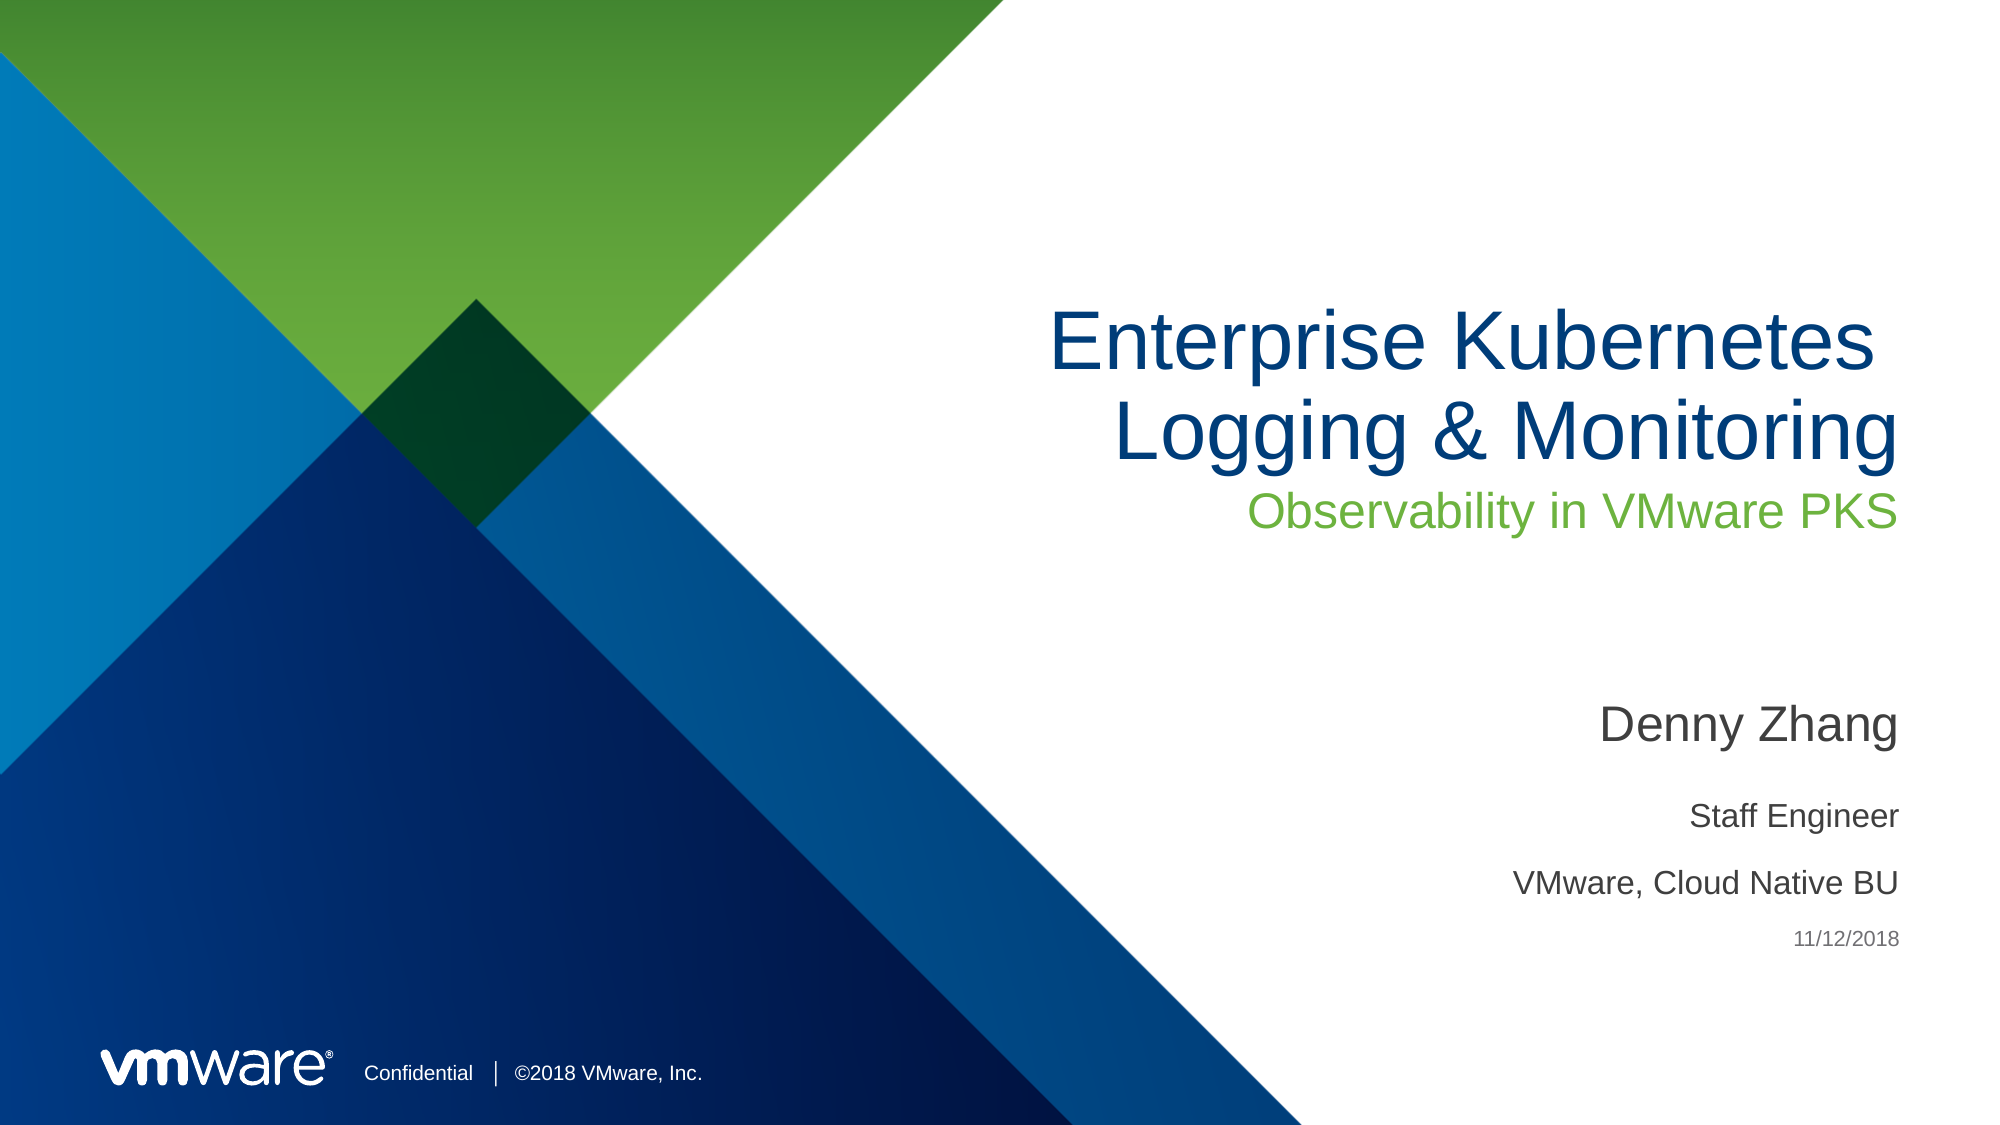

# Enterprise Kubernetes Logging & Monitoring
Observability in VMware PKS
Denny Zhang
Staff Engineer
VMware, Cloud Native BU
11/12/2018